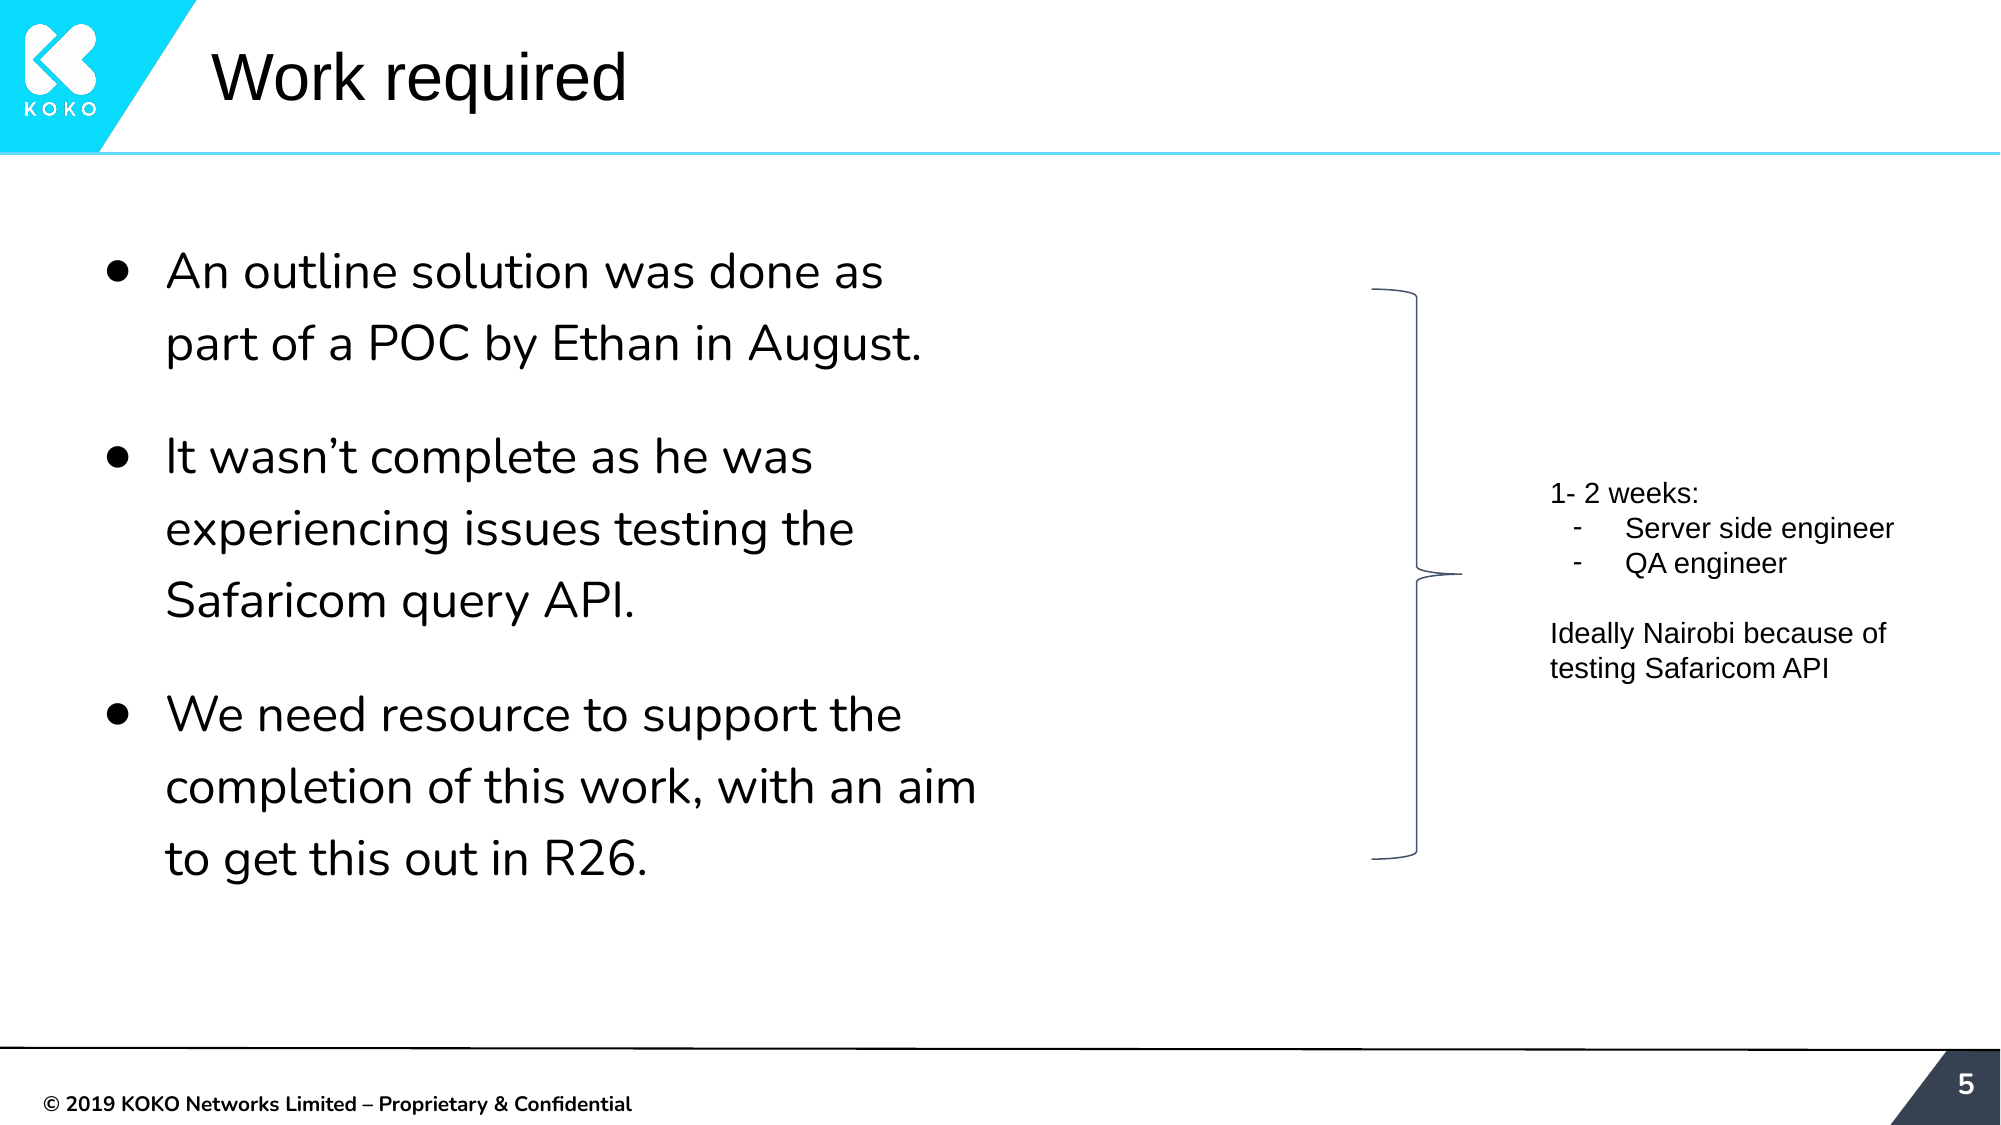

# Work required
An outline solution was done as part of a POC by Ethan in August.
It wasn’t complete as he was experiencing issues testing the Safaricom query API.
We need resource to support the completion of this work, with an aim to get this out in R26.

1- 2 weeks:
Server side engineer
QA engineer

Ideally Nairobi because of testing Safaricom API
5